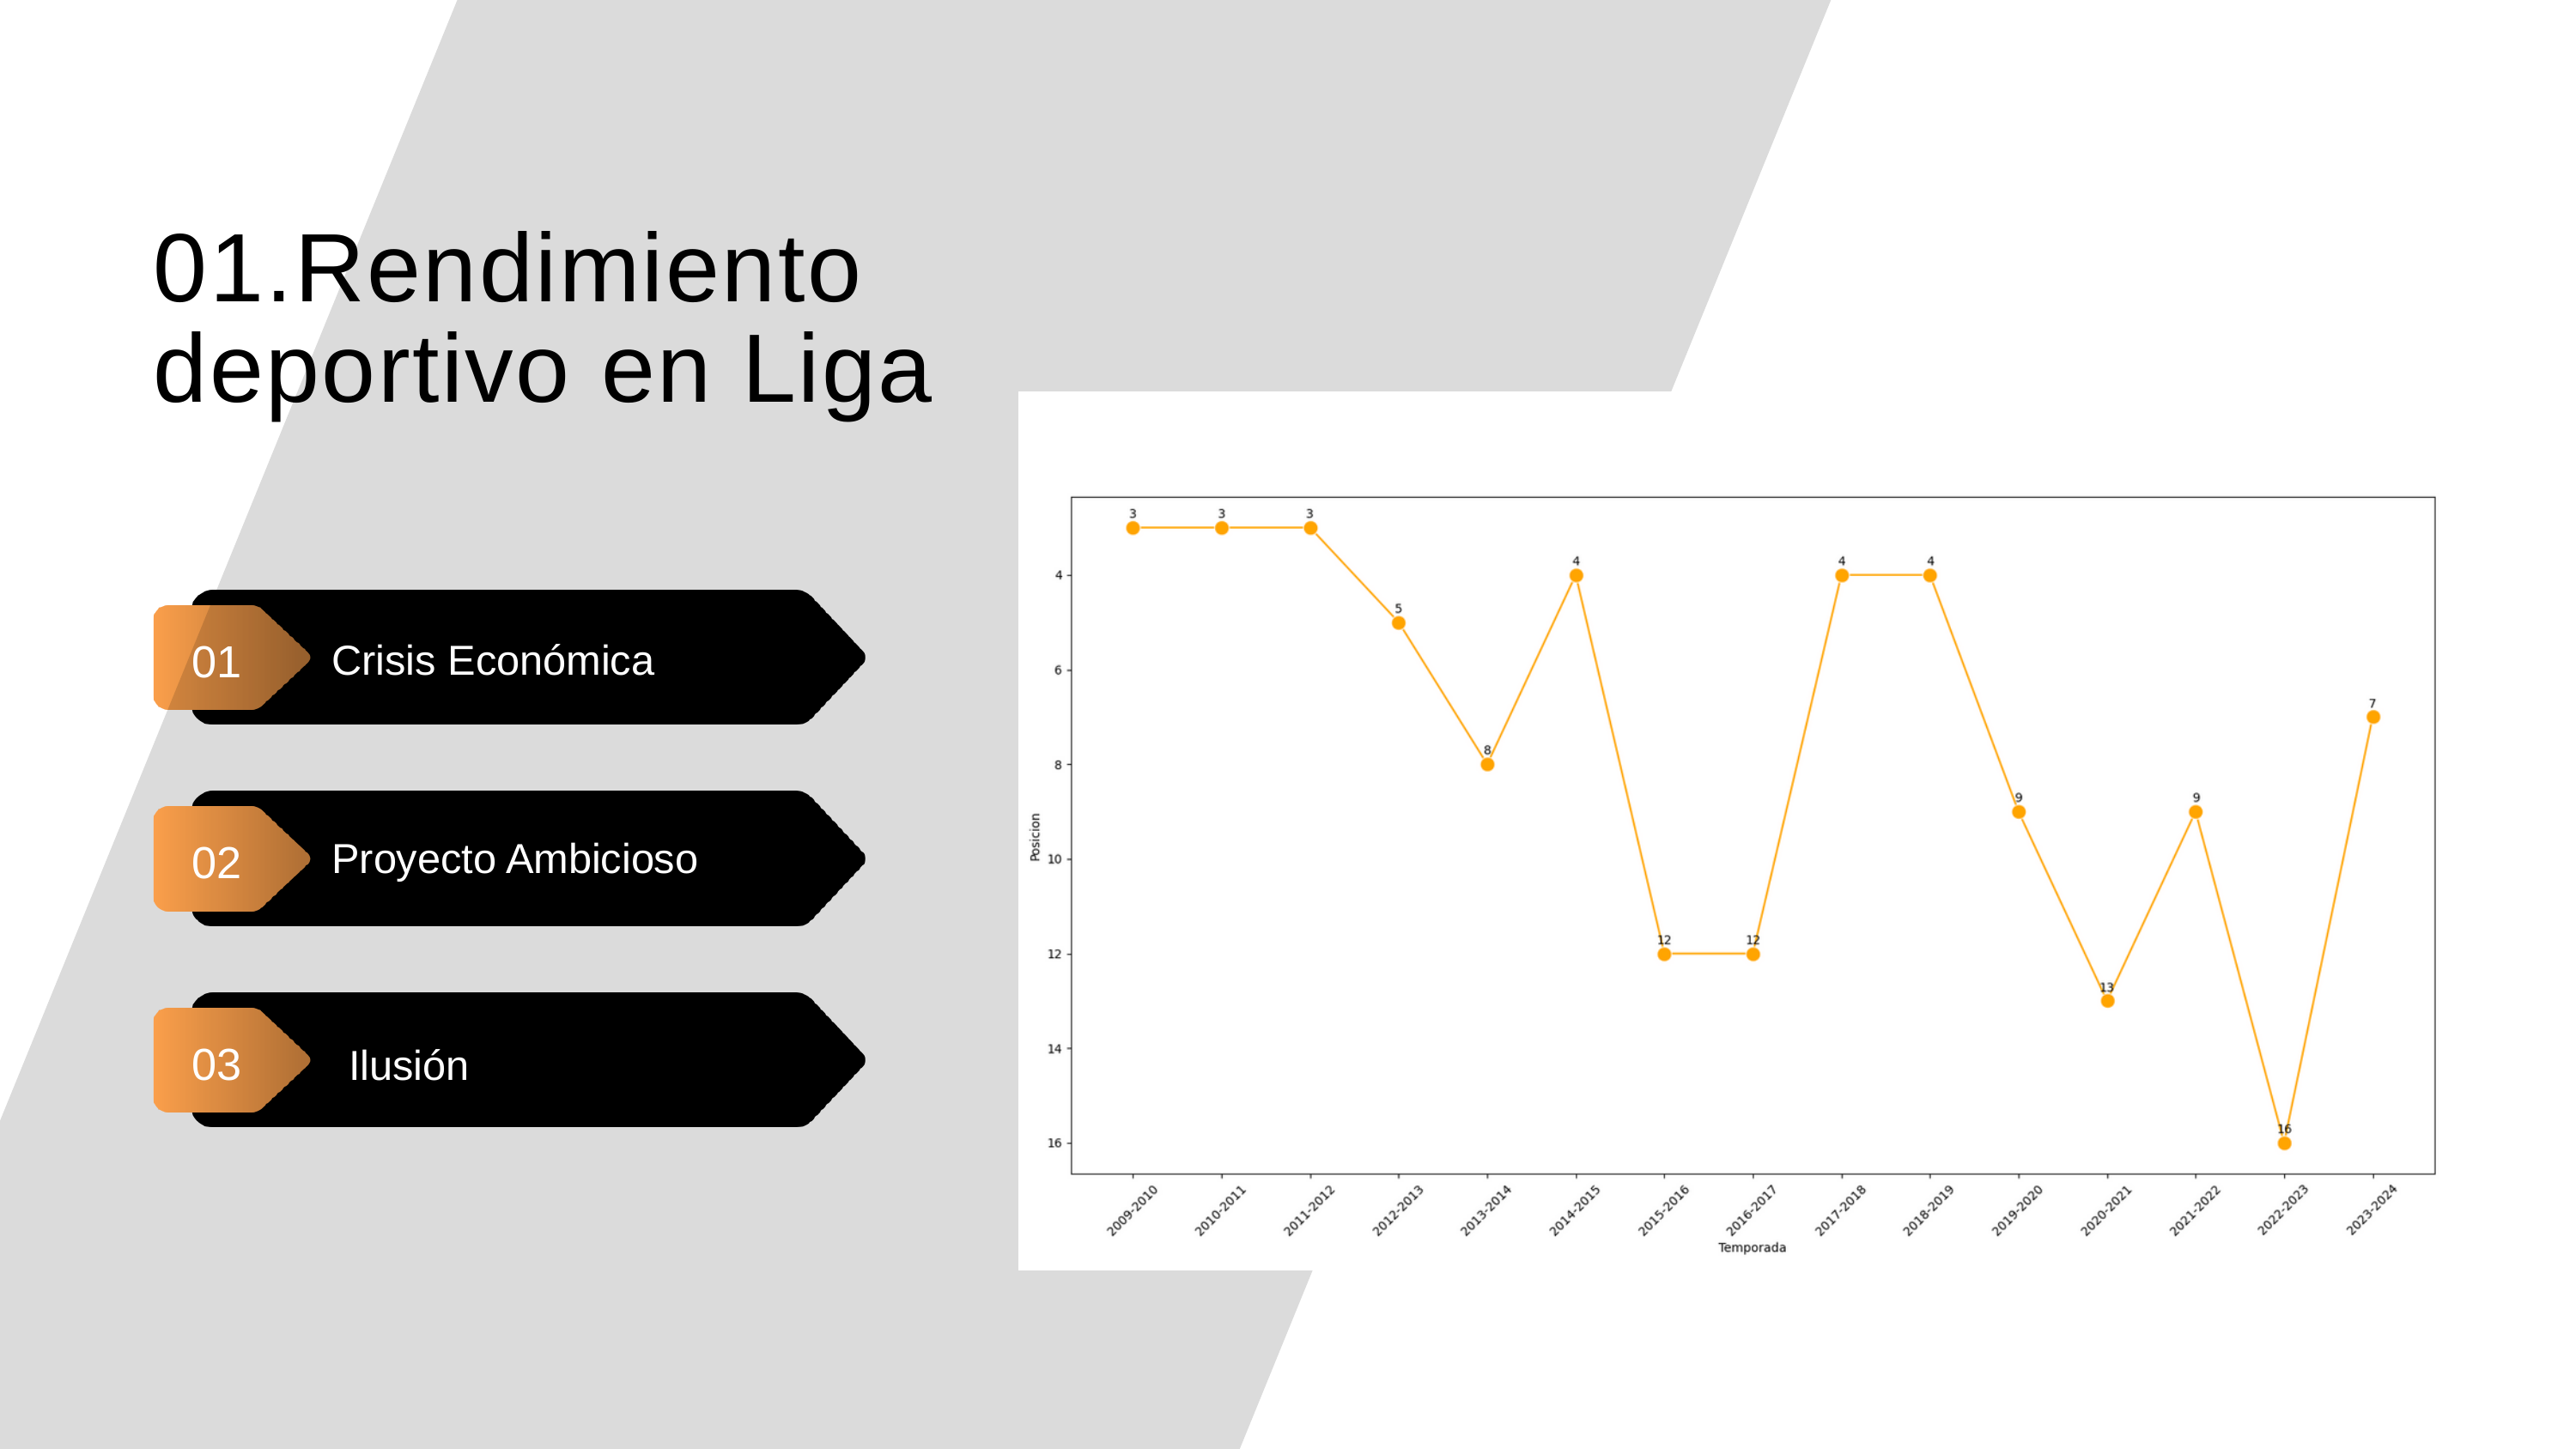

01.Rendimiento deportivo en Liga

01
Crisis Económica

Proyecto Ambicioso
02

03
Ilusión